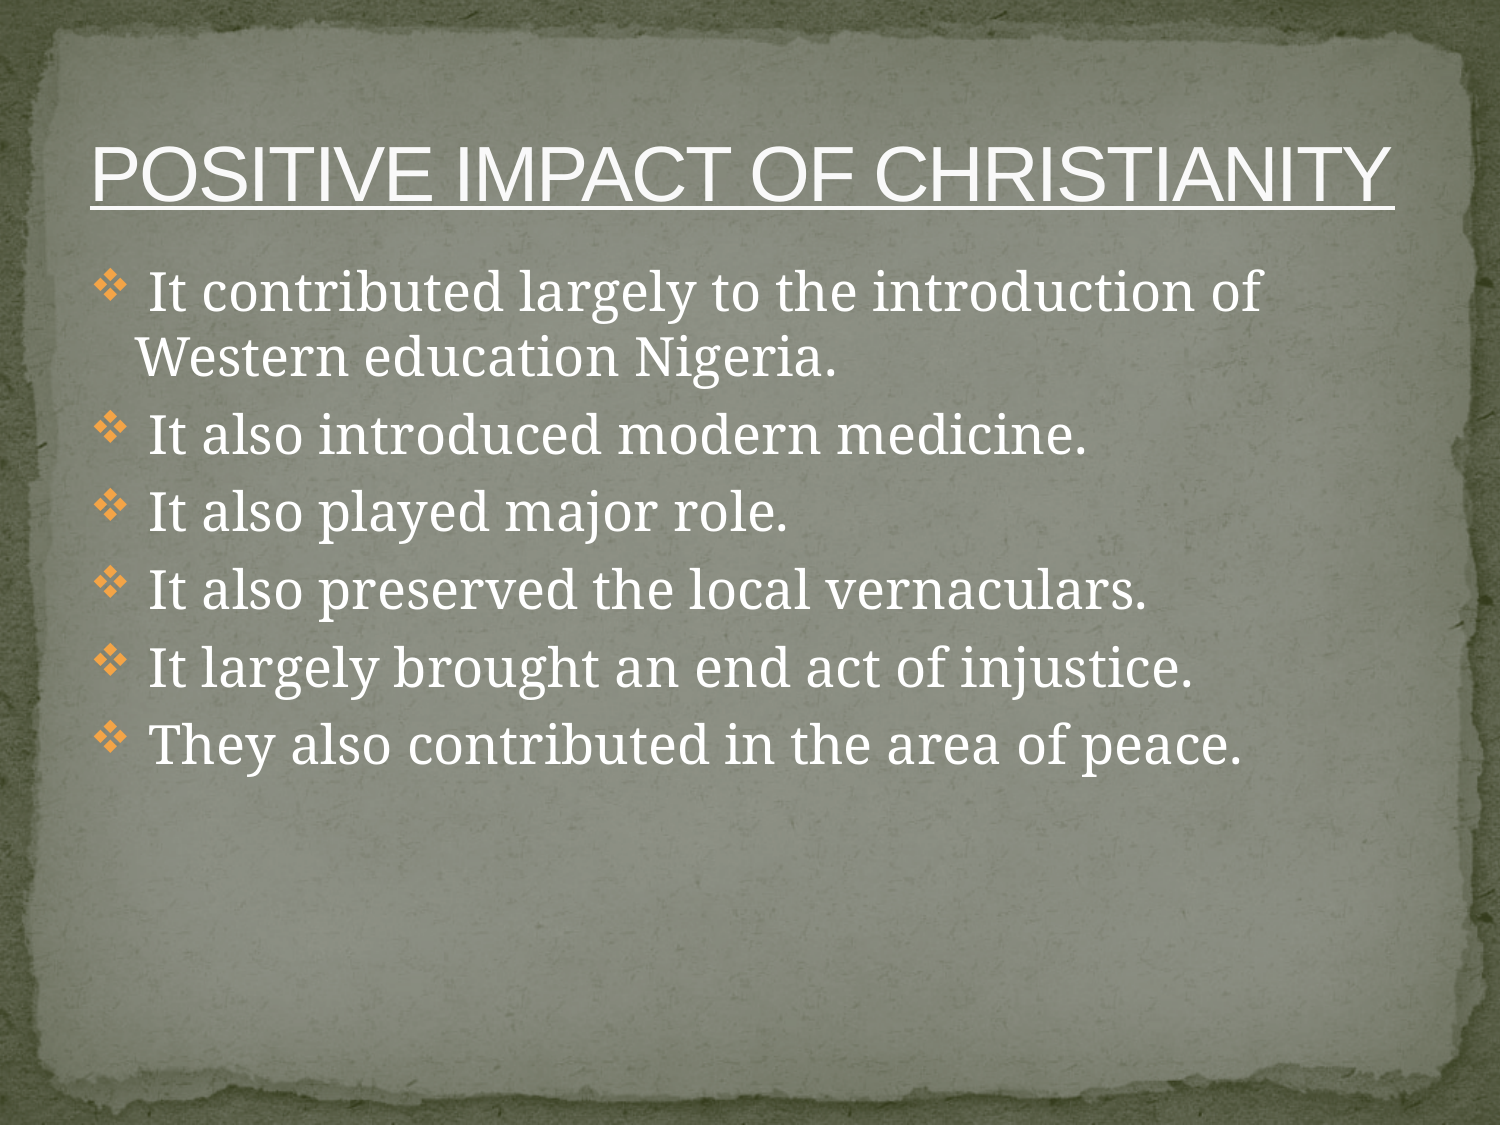

# POSITIVE IMPACT OF CHRISTIANITY
 It contributed largely to the introduction of Western education Nigeria.
 It also introduced modern medicine.
 It also played major role.
 It also preserved the local vernaculars.
 It largely brought an end act of injustice.
 They also contributed in the area of peace.